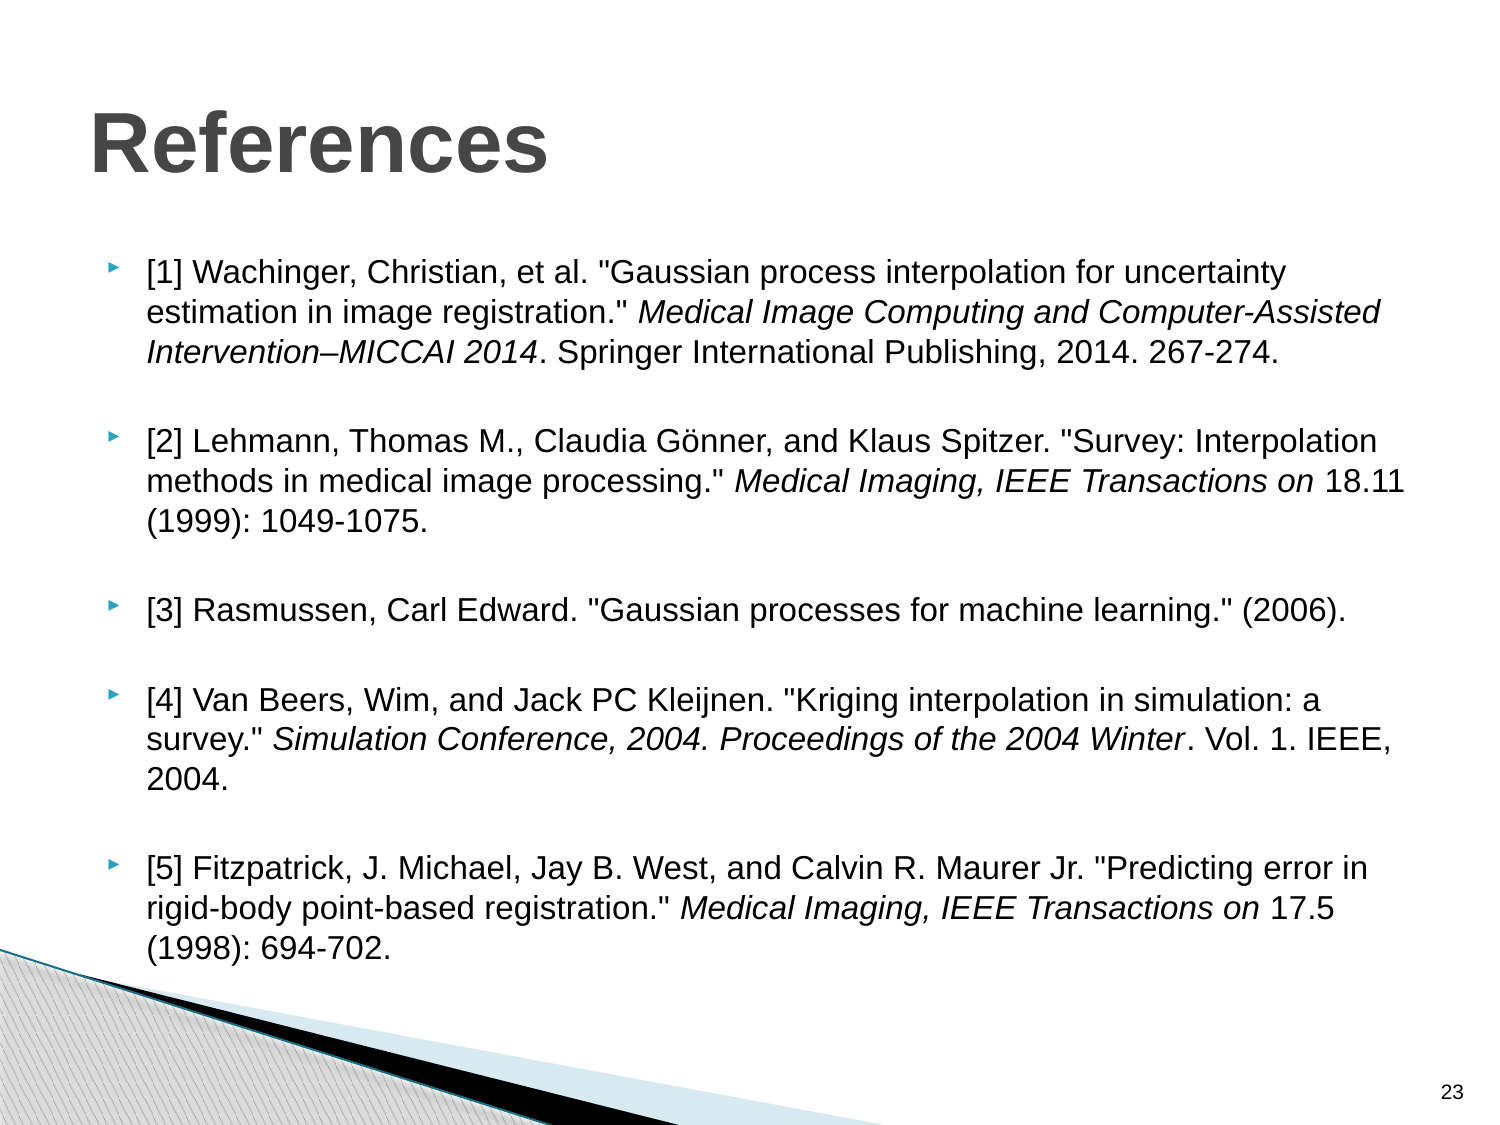

# References
[1] Wachinger, Christian, et al. "Gaussian process interpolation for uncertainty estimation in image registration." Medical Image Computing and Computer-Assisted Intervention–MICCAI 2014. Springer International Publishing, 2014. 267-274.

[2] Lehmann, Thomas M., Claudia Gönner, and Klaus Spitzer. "Survey: Interpolation methods in medical image processing." Medical Imaging, IEEE Transactions on 18.11 (1999): 1049-1075.

[3] Rasmussen, Carl Edward. "Gaussian processes for machine learning." (2006).

[4] Van Beers, Wim, and Jack PC Kleijnen. "Kriging interpolation in simulation: a survey." Simulation Conference, 2004. Proceedings of the 2004 Winter. Vol. 1. IEEE, 2004.

[5] Fitzpatrick, J. Michael, Jay B. West, and Calvin R. Maurer Jr. "Predicting error in rigid-body point-based registration." Medical Imaging, IEEE Transactions on 17.5 (1998): 694-702.

23